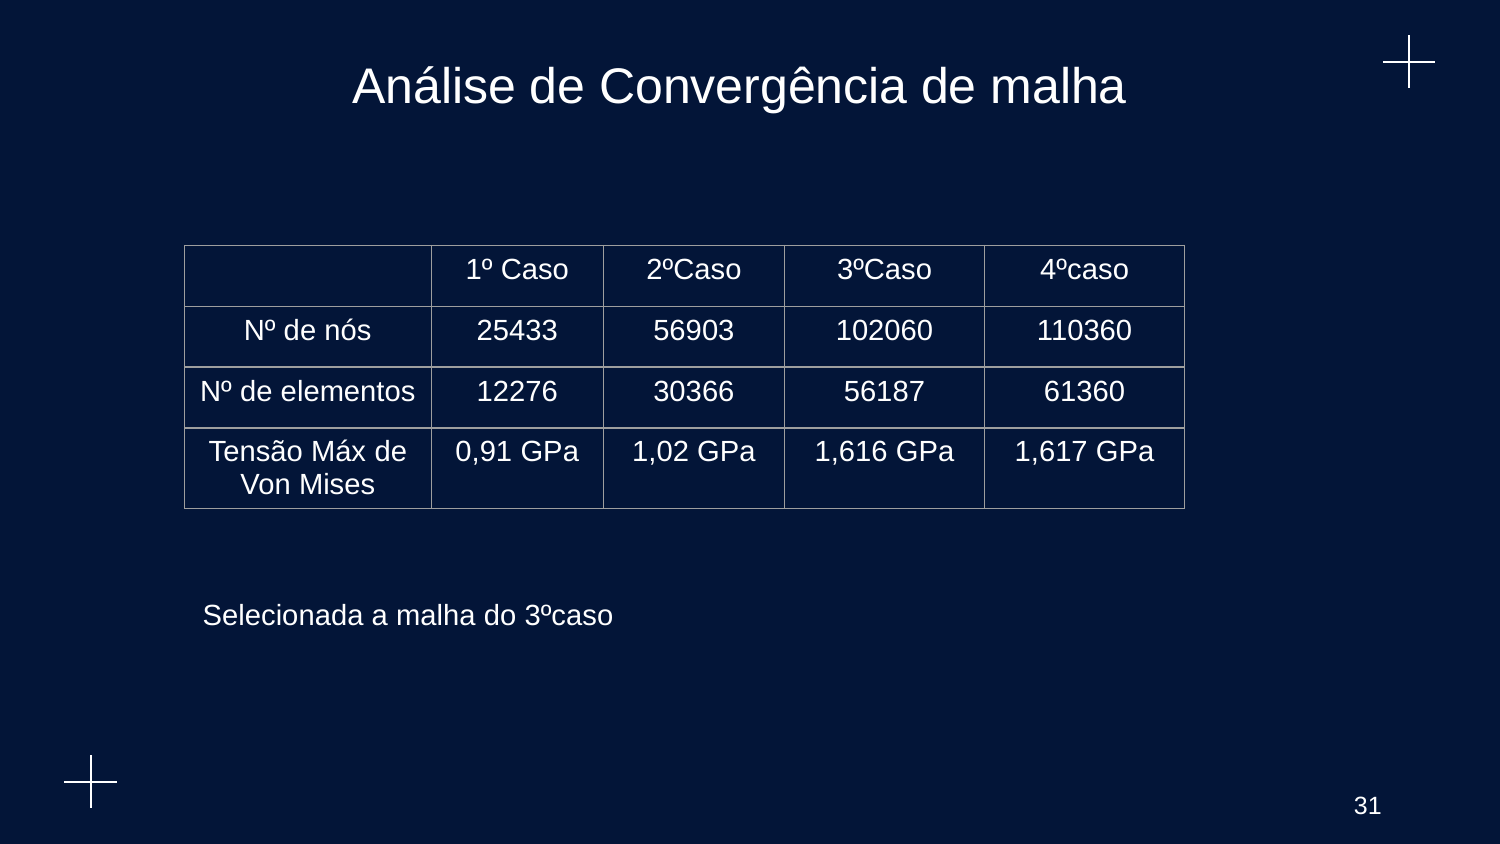

# Análise de Convergência de malha
|  | 1º Caso | 2ºCaso | 3ºCaso | 4ºcaso |
| --- | --- | --- | --- | --- |
| Nº de nós | 25433 | 56903 | 102060 | 110360 |
| Nº de elementos | 12276 | 30366 | 56187 | 61360 |
| Tensão Máx de Von Mises | 0,91 GPa | 1,02 GPa | 1,616 GPa | 1,617 GPa |

Selecionada a malha do 3ºcaso
31